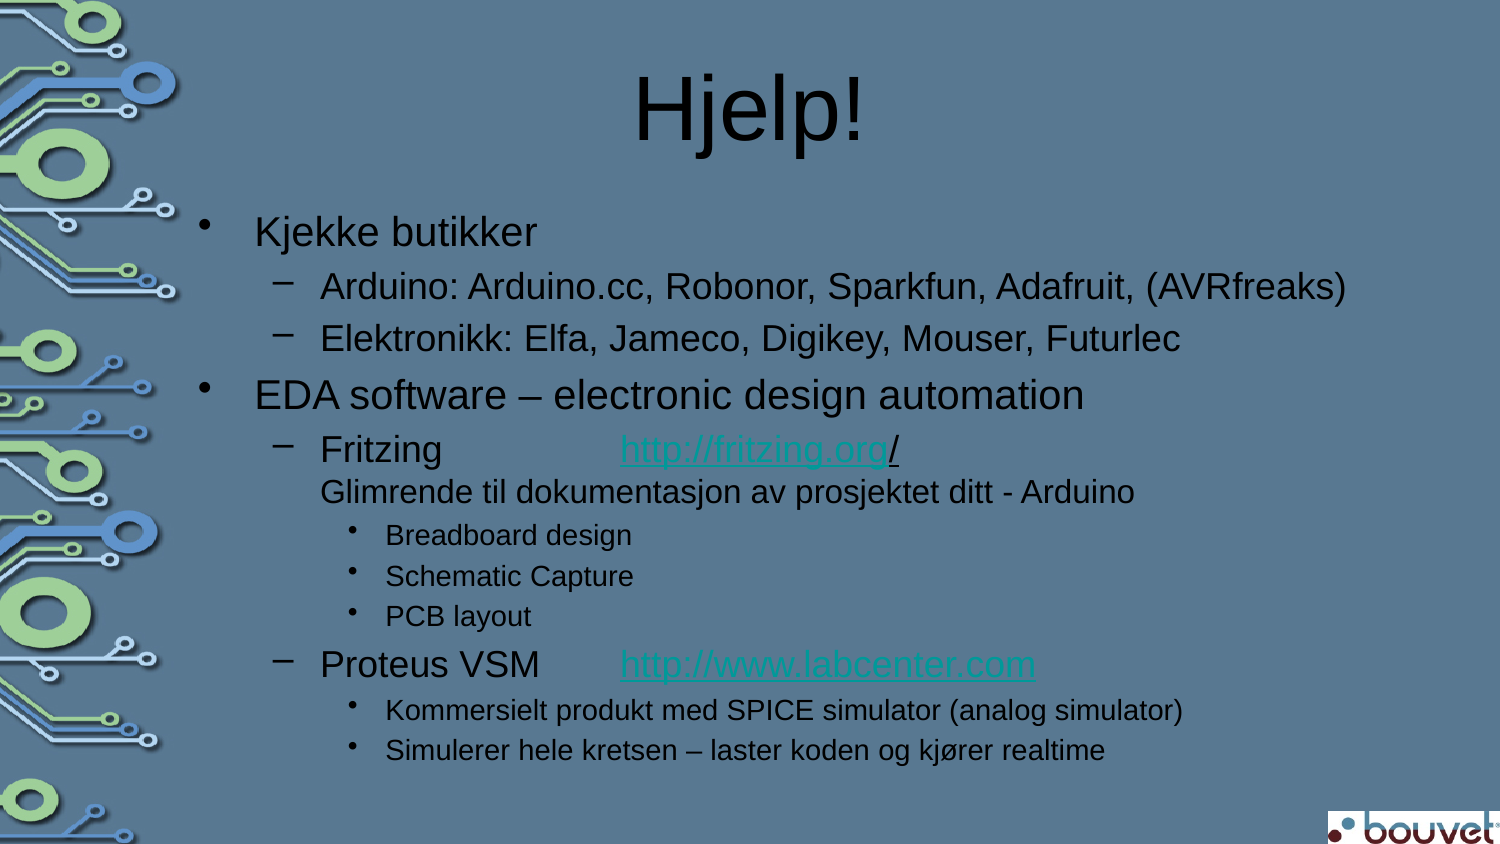

# Hjelp!
Kjekke butikker
Arduino: Arduino.cc, Robonor, Sparkfun, Adafruit, (AVRfreaks)
Elektronikk: Elfa, Jameco, Digikey, Mouser, Futurlec
EDA software – electronic design automation
Fritzing		http://fritzing.org/
Glimrende til dokumentasjon av prosjektet ditt - Arduino
Breadboard design
Schematic Capture
PCB layout
Proteus VSM	http://www.labcenter.com
Kommersielt produkt med SPICE simulator (analog simulator)
Simulerer hele kretsen – laster koden og kjører realtime